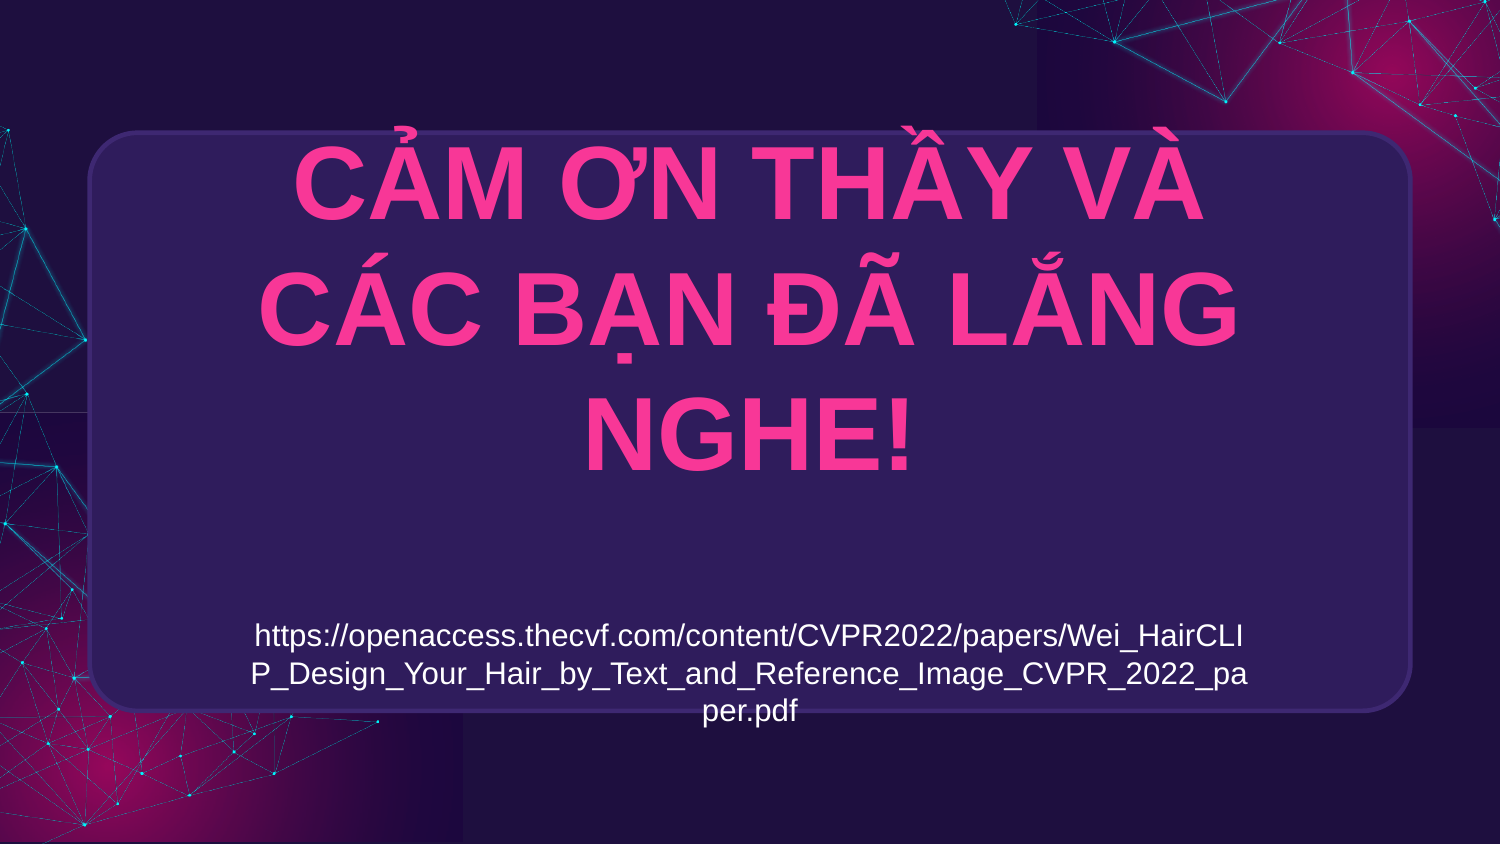

# CẢM ƠN THẦY VÀ CÁC BẠN ĐÃ LẮNG NGHE! https://openaccess.thecvf.com/content/CVPR2022/papers/Wei_HairCLIP_Design_Your_Hair_by_Text_and_Reference_Image_CVPR_2022_paper.pdf